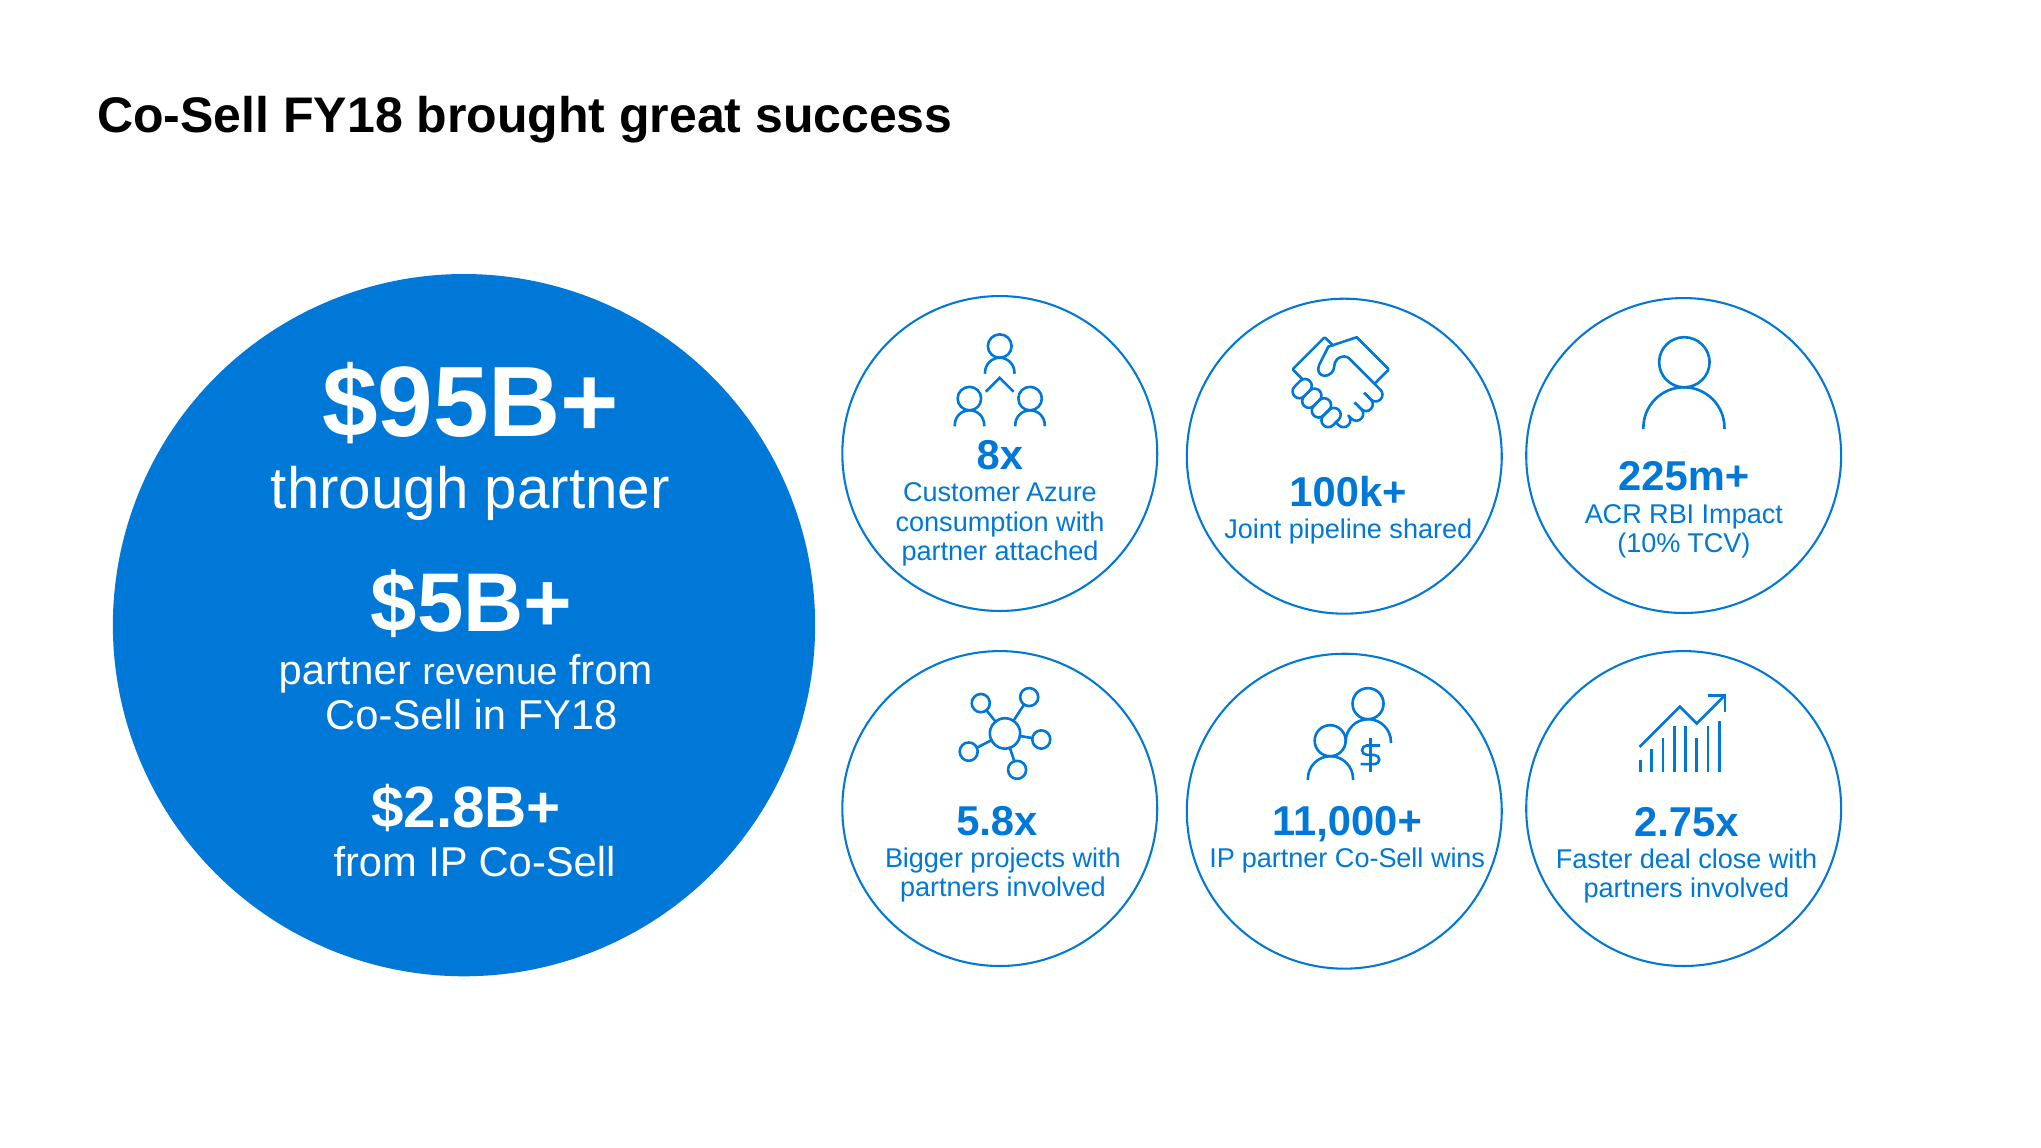

# Co-Sell FY18 brought great success

$95B+
through partner
225m+
ACR RBI Impact
(10% TCV)
100k+
Joint pipeline shared

8x
Customer Azure consumption with partner attached
$5B+
partner revenue from
Co-Sell in FY18
$5B+
partner revenue from
Co-Sell in FY18

5.8x
Bigger projects with partners involved
2.75x
Faster deal close with partners involved
11,000+
IP partner Co-Sell wins

$2.8B+
from IP Co-Sell
$2.8B+
from IP Co-Sell